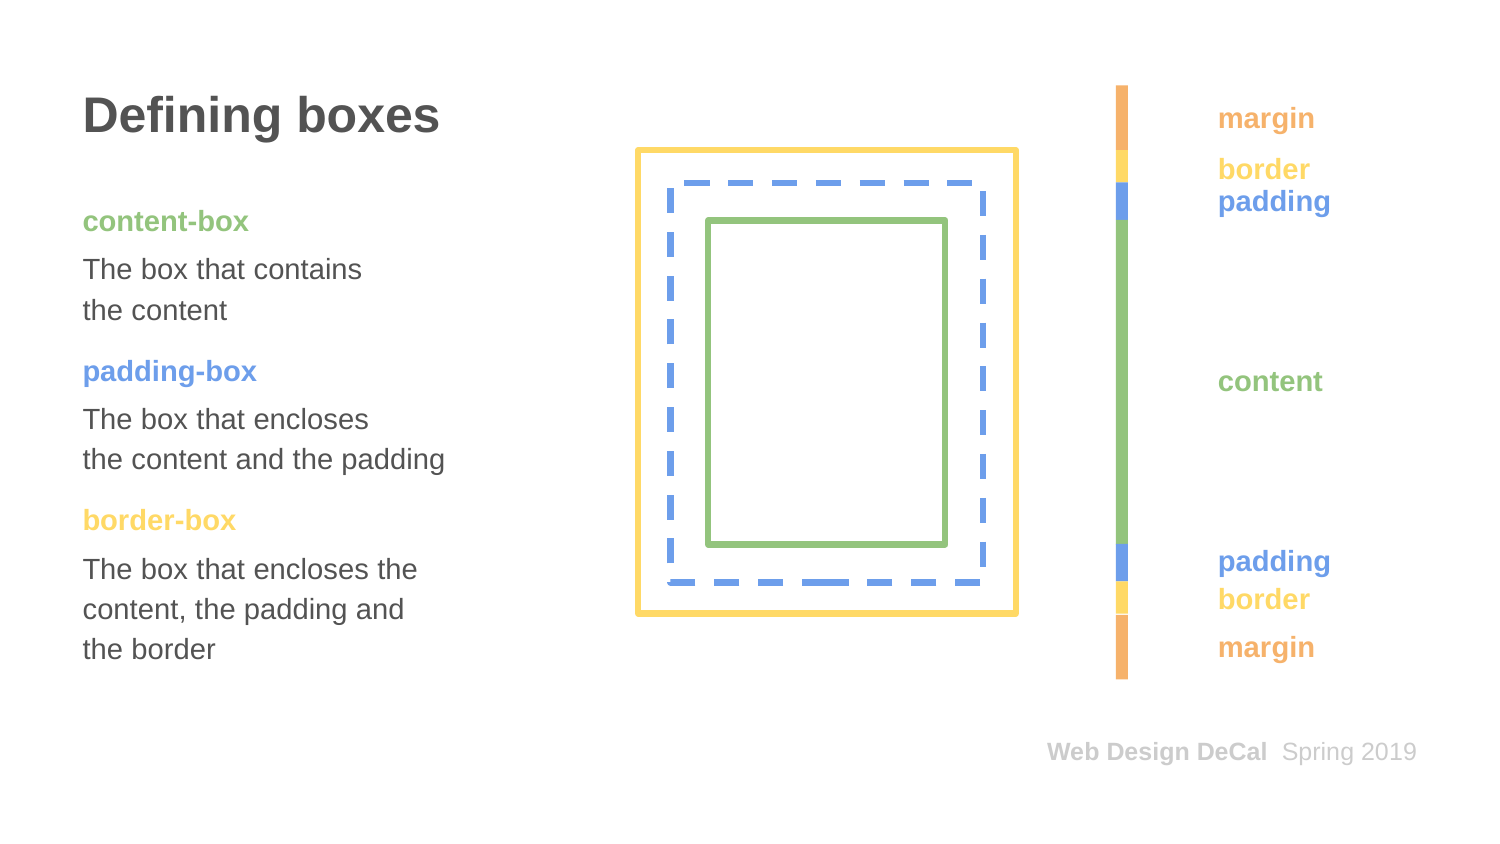

# Defining boxes

margin
border

content-box
The box that contains
the content
padding-box
The box that encloses
the content and the padding
border-box
The box that encloses the content, the padding and
the border
padding

content
padding

border

margin